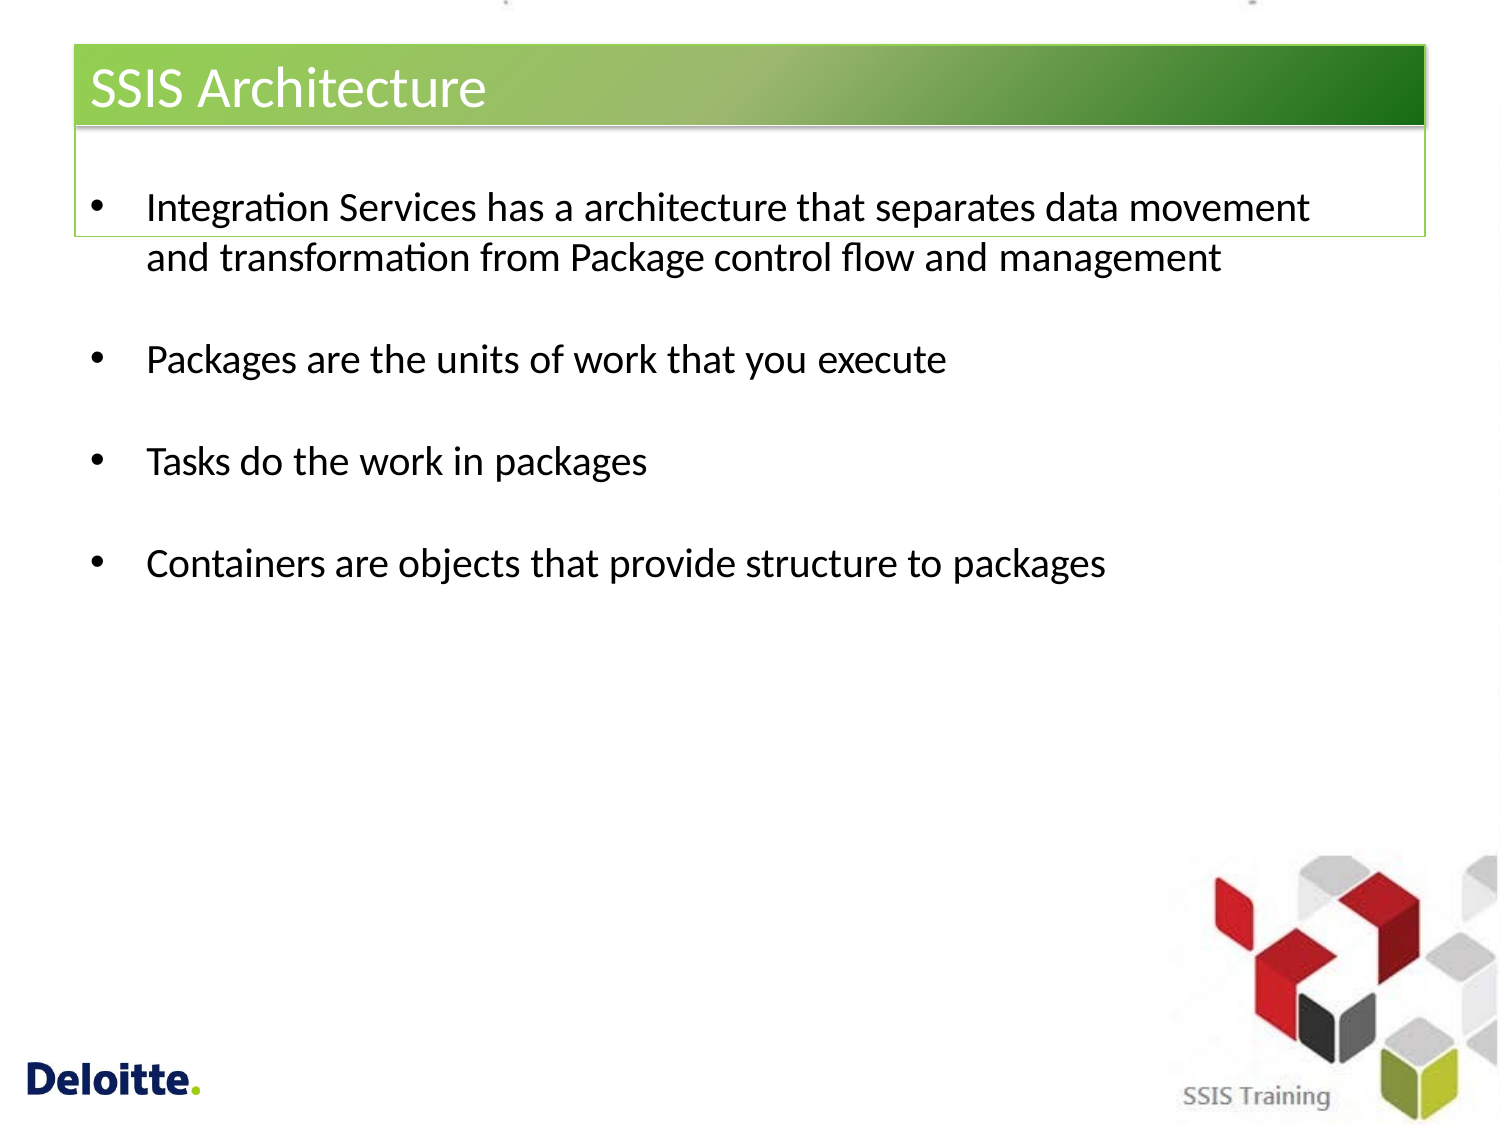

# SSIS Architecture
Integration Services has a architecture that separates data movement  and transformation from Package control flow and management

Packages are the units of work that you execute

Tasks do the work in packages

Containers are objects that provide structure to packages